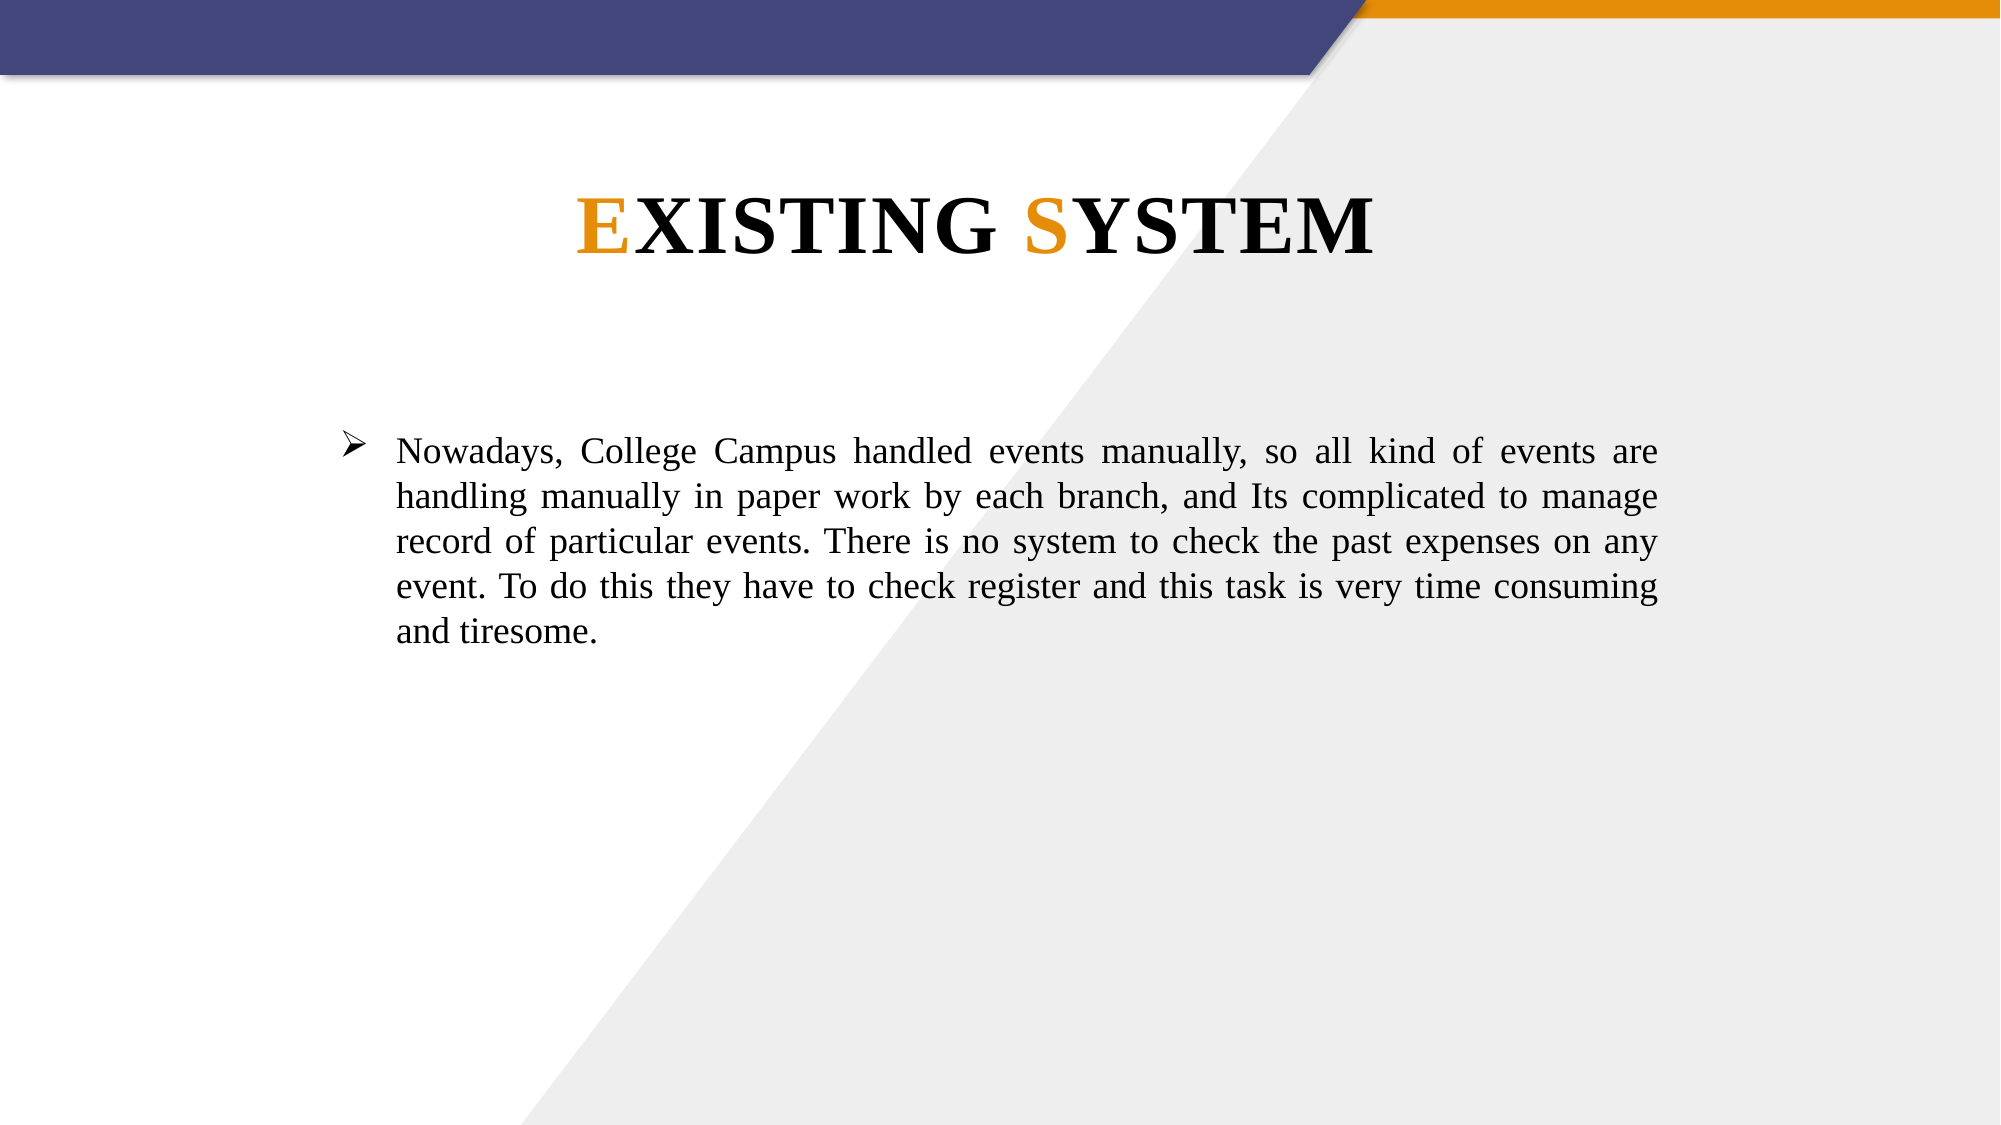

# Existing system
Nowadays, College Campus handled events manually, so all kind of events are handling manually in paper work by each branch, and Its complicated to manage record of particular events. There is no system to check the past expenses on any event. To do this they have to check register and this task is very time consuming and tiresome.